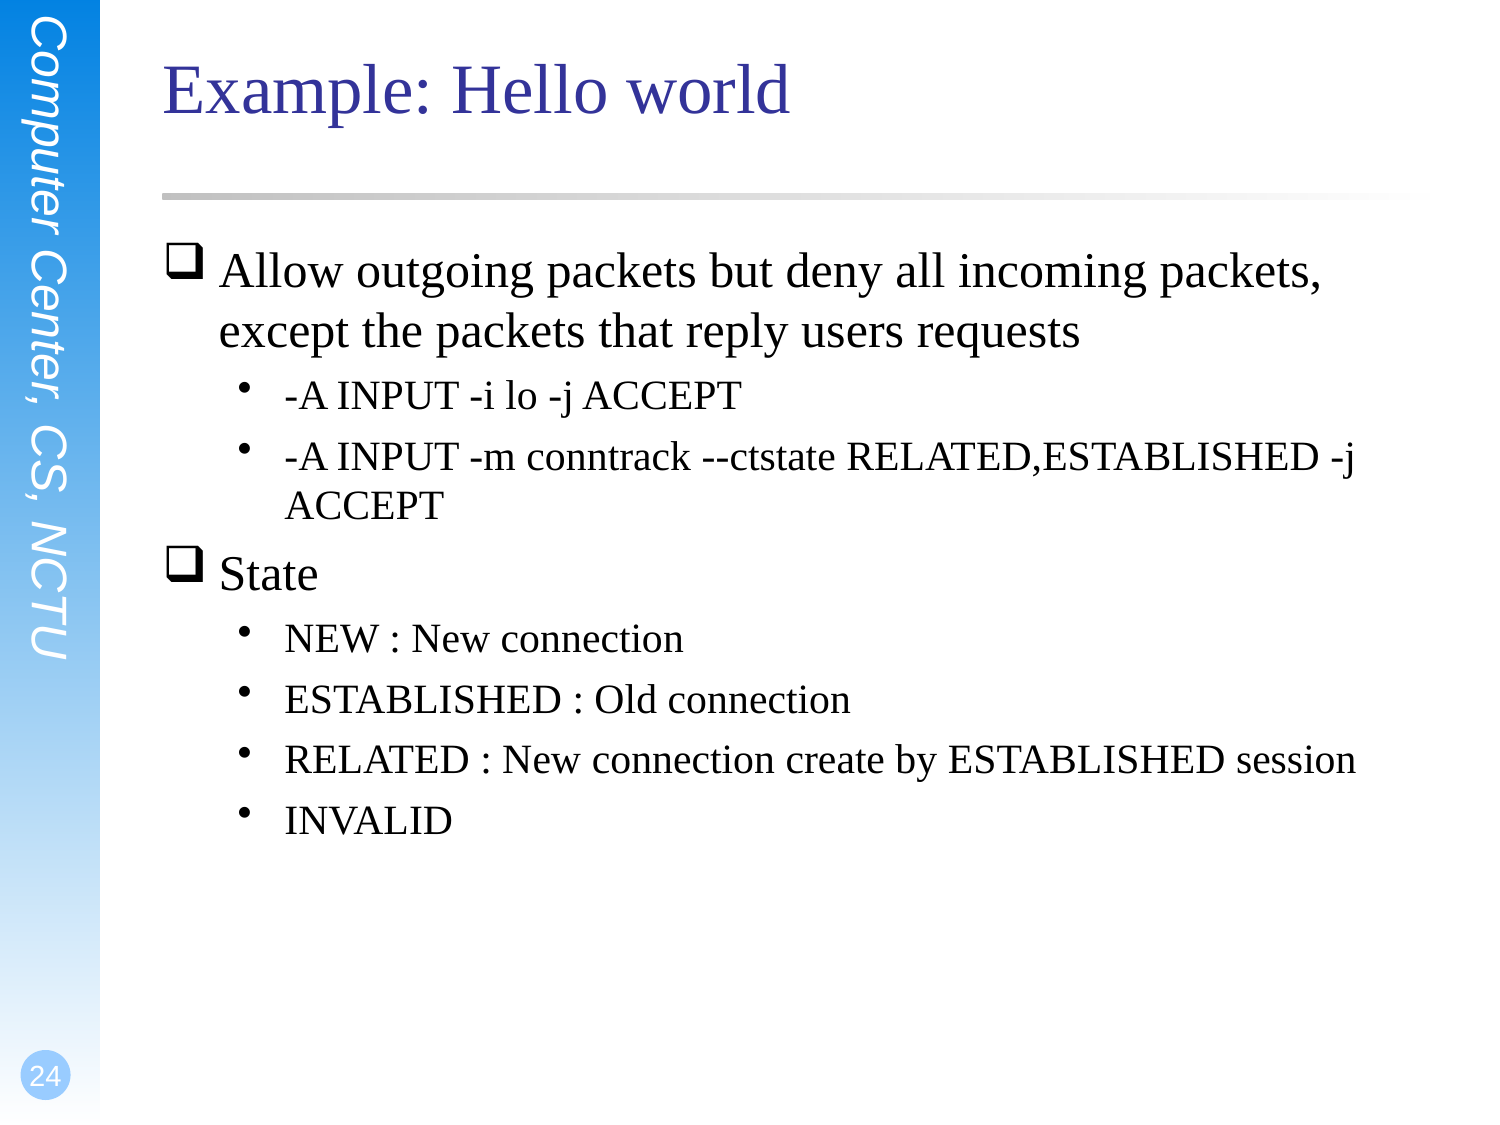

# Example: Hello world
Allow outgoing packets but deny all incoming packets, except the packets that reply users requests
-A INPUT -i lo -j ACCEPT
-A INPUT -m conntrack --ctstate RELATED,ESTABLISHED -j ACCEPT
State
NEW : New connection
ESTABLISHED : Old connection
RELATED : New connection create by ESTABLISHED session
INVALID